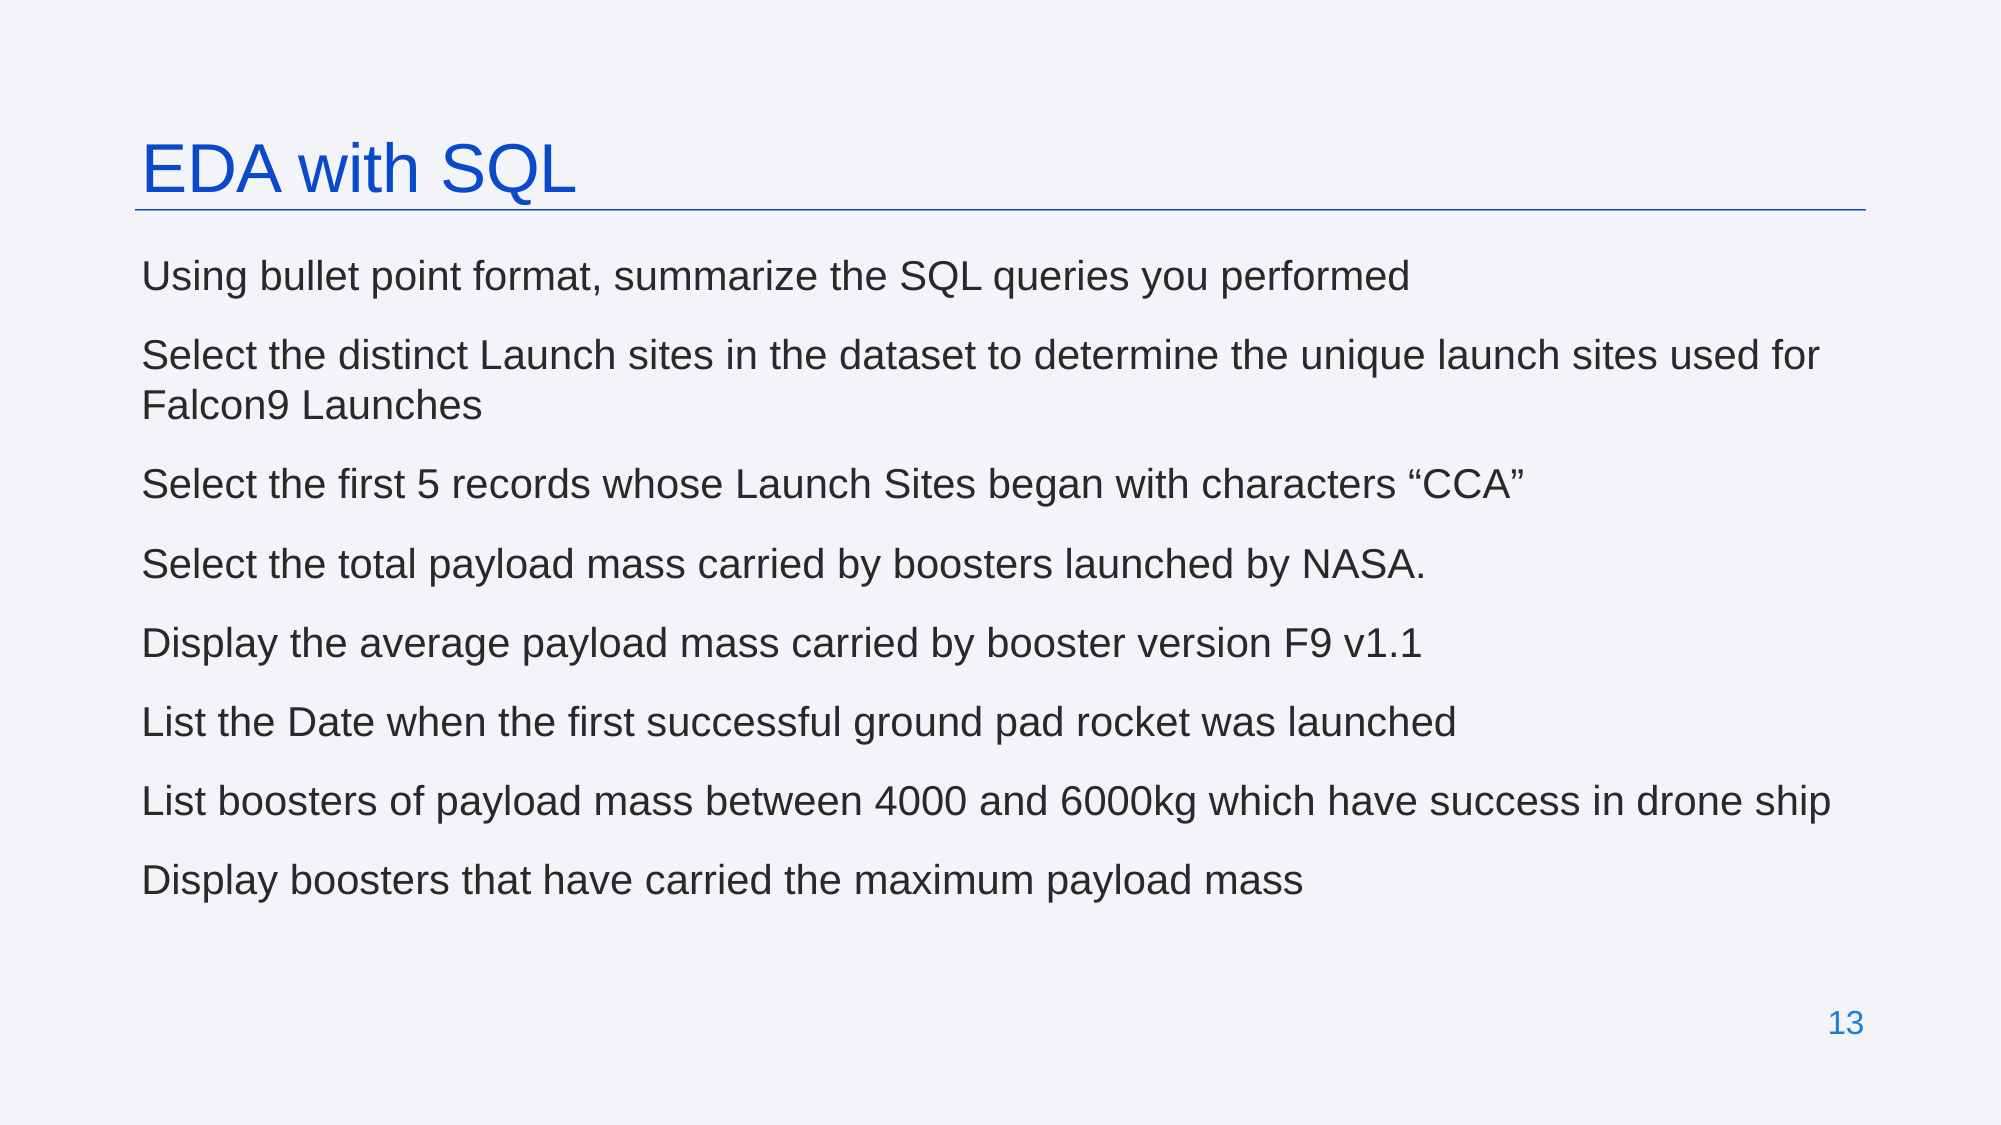

EDA with SQL
Using bullet point format, summarize the SQL queries you performed
Select the distinct Launch sites in the dataset to determine the unique launch sites used for Falcon9 Launches
Select the first 5 records whose Launch Sites began with characters “CCA”
Select the total payload mass carried by boosters launched by NASA.
Display the average payload mass carried by booster version F9 v1.1
List the Date when the first successful ground pad rocket was launched
List boosters of payload mass between 4000 and 6000kg which have success in drone ship
Display boosters that have carried the maximum payload mass

13